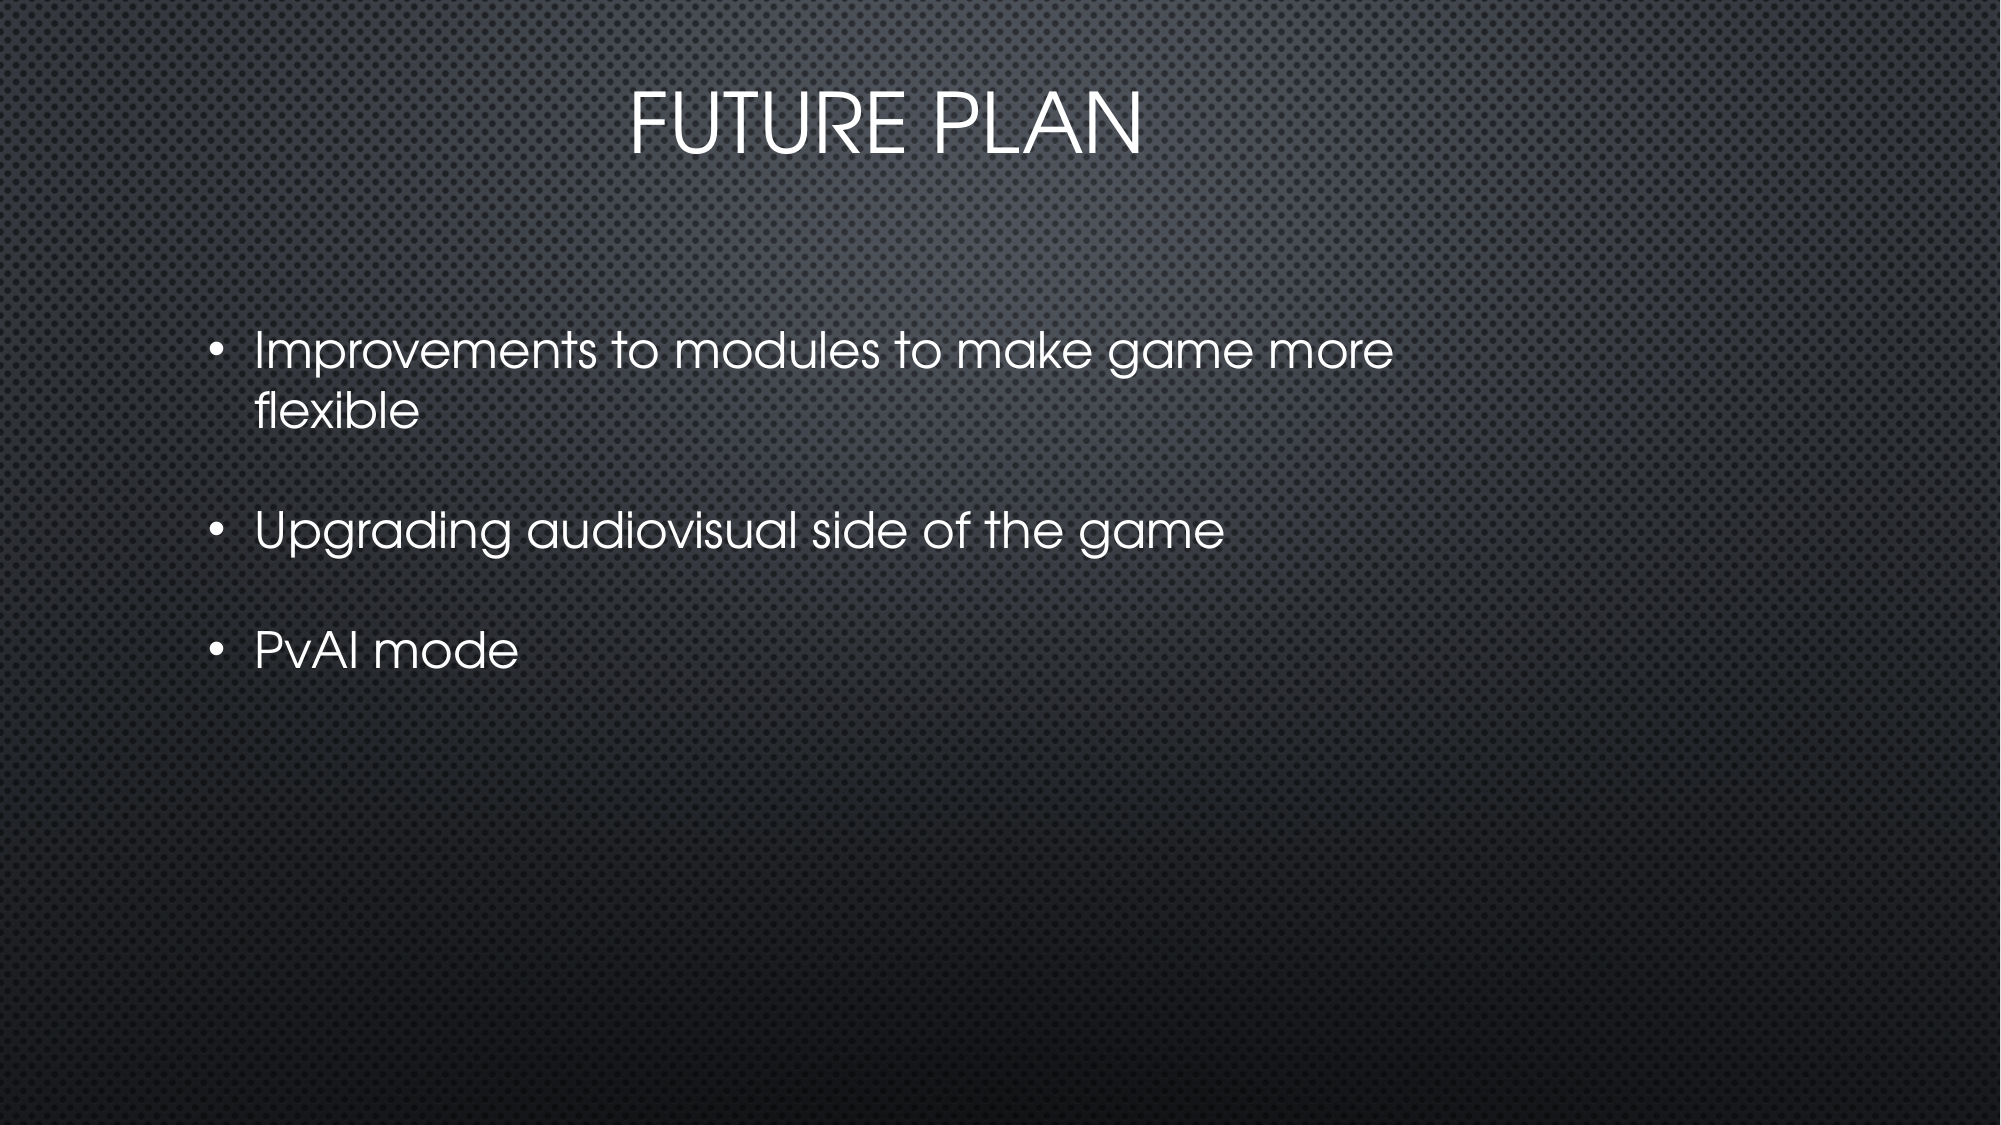

FUTURE PLAN
Improvements to modules to make game more flexible

Upgrading audiovisual side of the game

PvAI mode